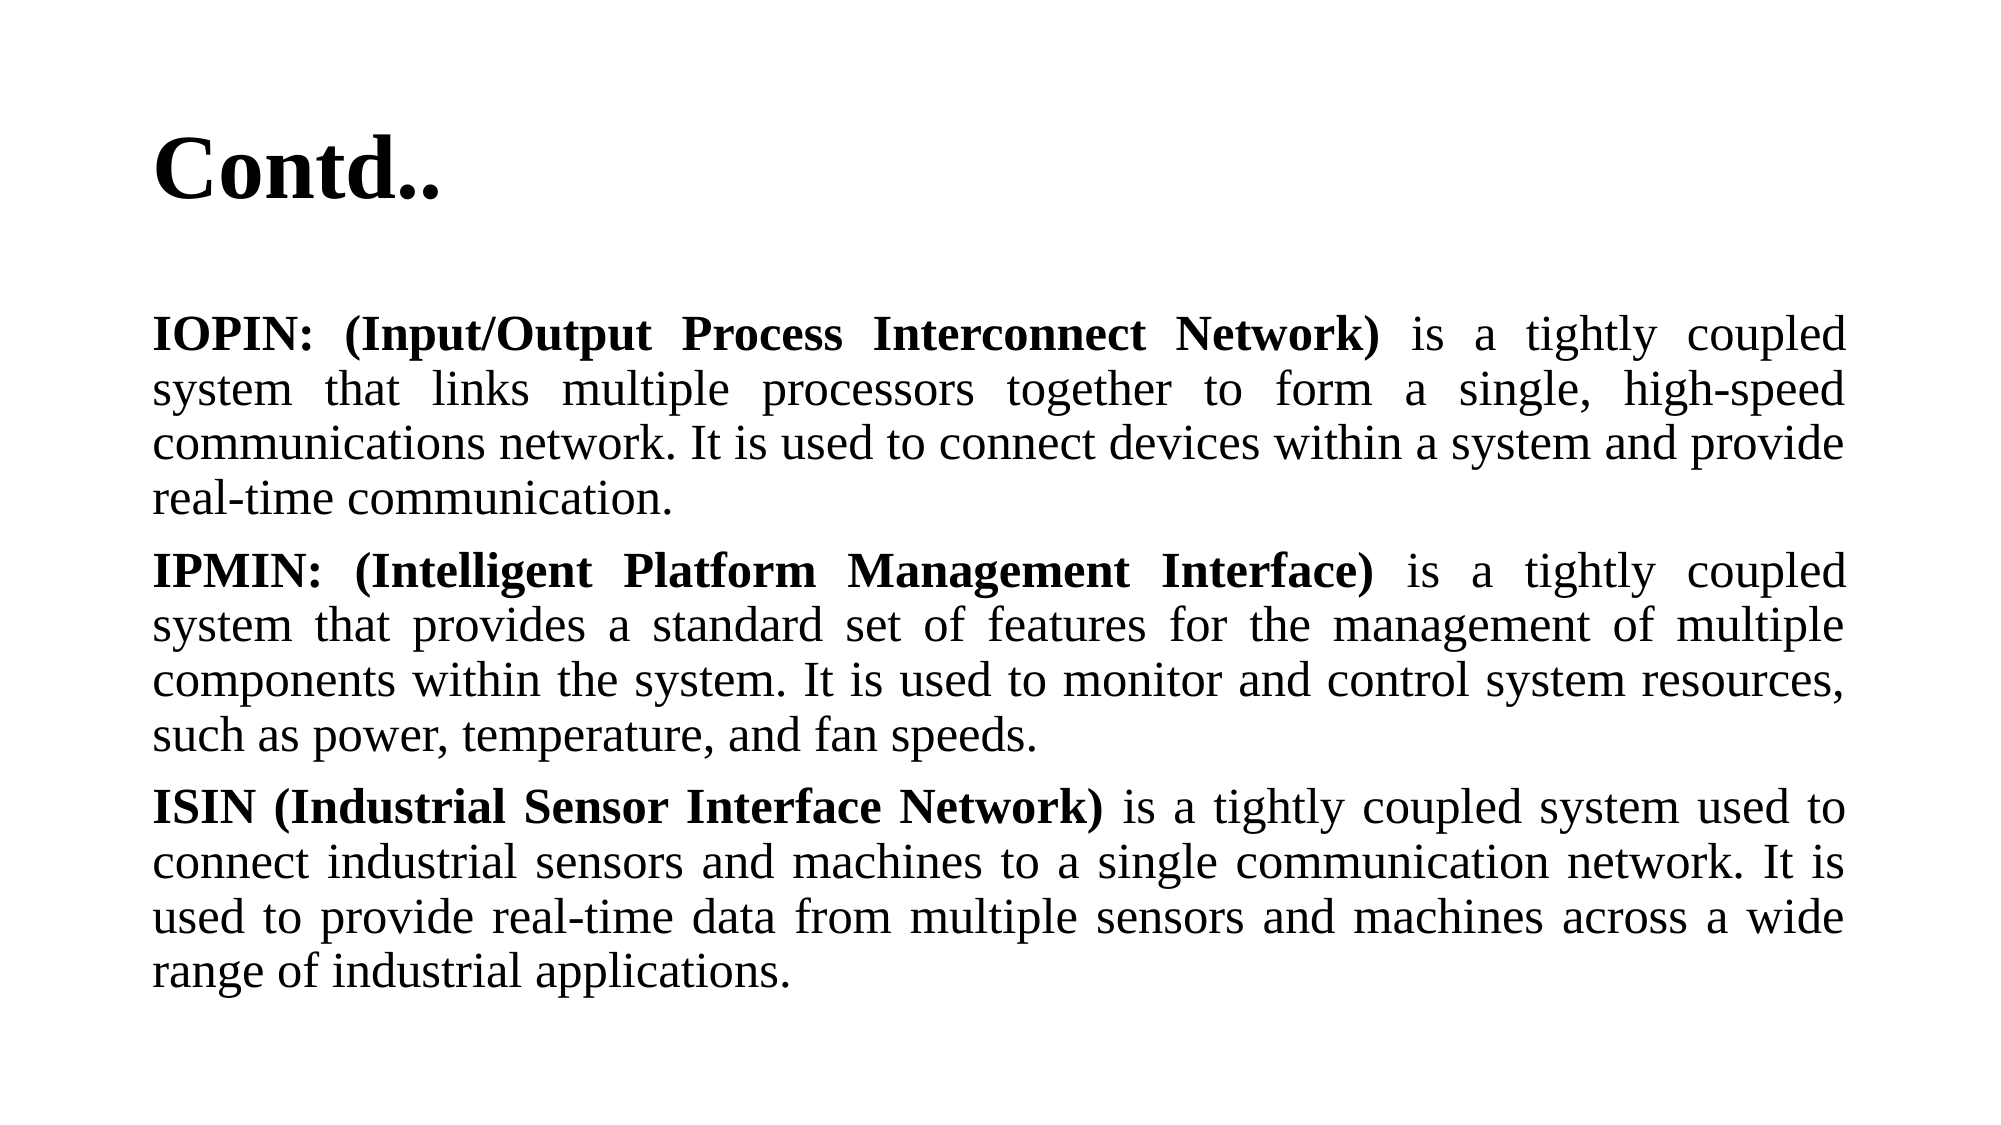

# Contd..
IOPIN: (Input/Output Process Interconnect Network) is a tightly coupled system that links multiple processors together to form a single, high-speed communications network. It is used to connect devices within a system and provide real-time communication.
IPMIN: (Intelligent Platform Management Interface) is a tightly coupled system that provides a standard set of features for the management of multiple components within the system. It is used to monitor and control system resources, such as power, temperature, and fan speeds.
ISIN (Industrial Sensor Interface Network) is a tightly coupled system used to connect industrial sensors and machines to a single communication network. It is used to provide real-time data from multiple sensors and machines across a wide range of industrial applications.